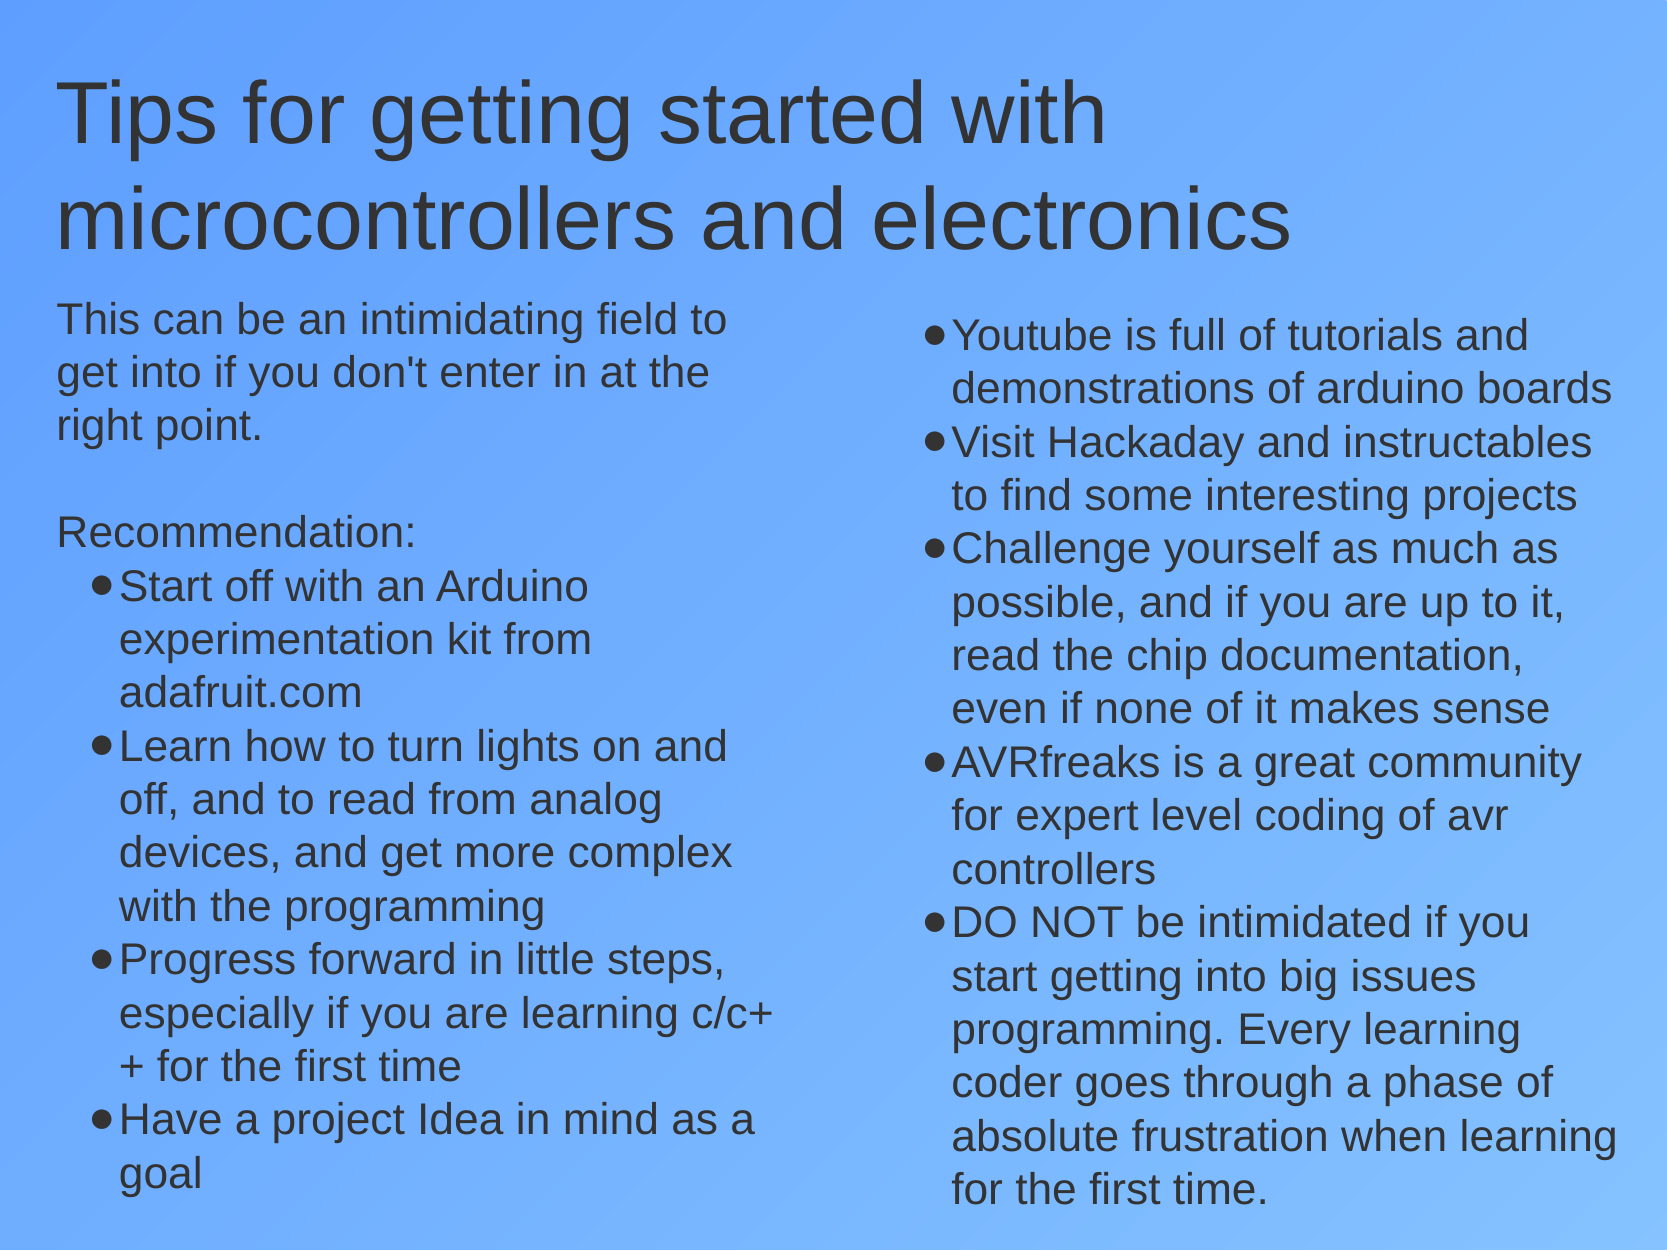

# Tips for getting started with microcontrollers and electronics
This can be an intimidating field to get into if you don't enter in at the right point.

Recommendation:
Start off with an Arduino experimentation kit from adafruit.com
Learn how to turn lights on and off, and to read from analog devices, and get more complex with the programming
Progress forward in little steps, especially if you are learning c/c++ for the first time
Have a project Idea in mind as a goal
Youtube is full of tutorials and demonstrations of arduino boards
Visit Hackaday and instructables to find some interesting projects
Challenge yourself as much as possible, and if you are up to it, read the chip documentation, even if none of it makes sense
AVRfreaks is a great community for expert level coding of avr controllers
DO NOT be intimidated if you start getting into big issues programming. Every learning coder goes through a phase of absolute frustration when learning for the first time.